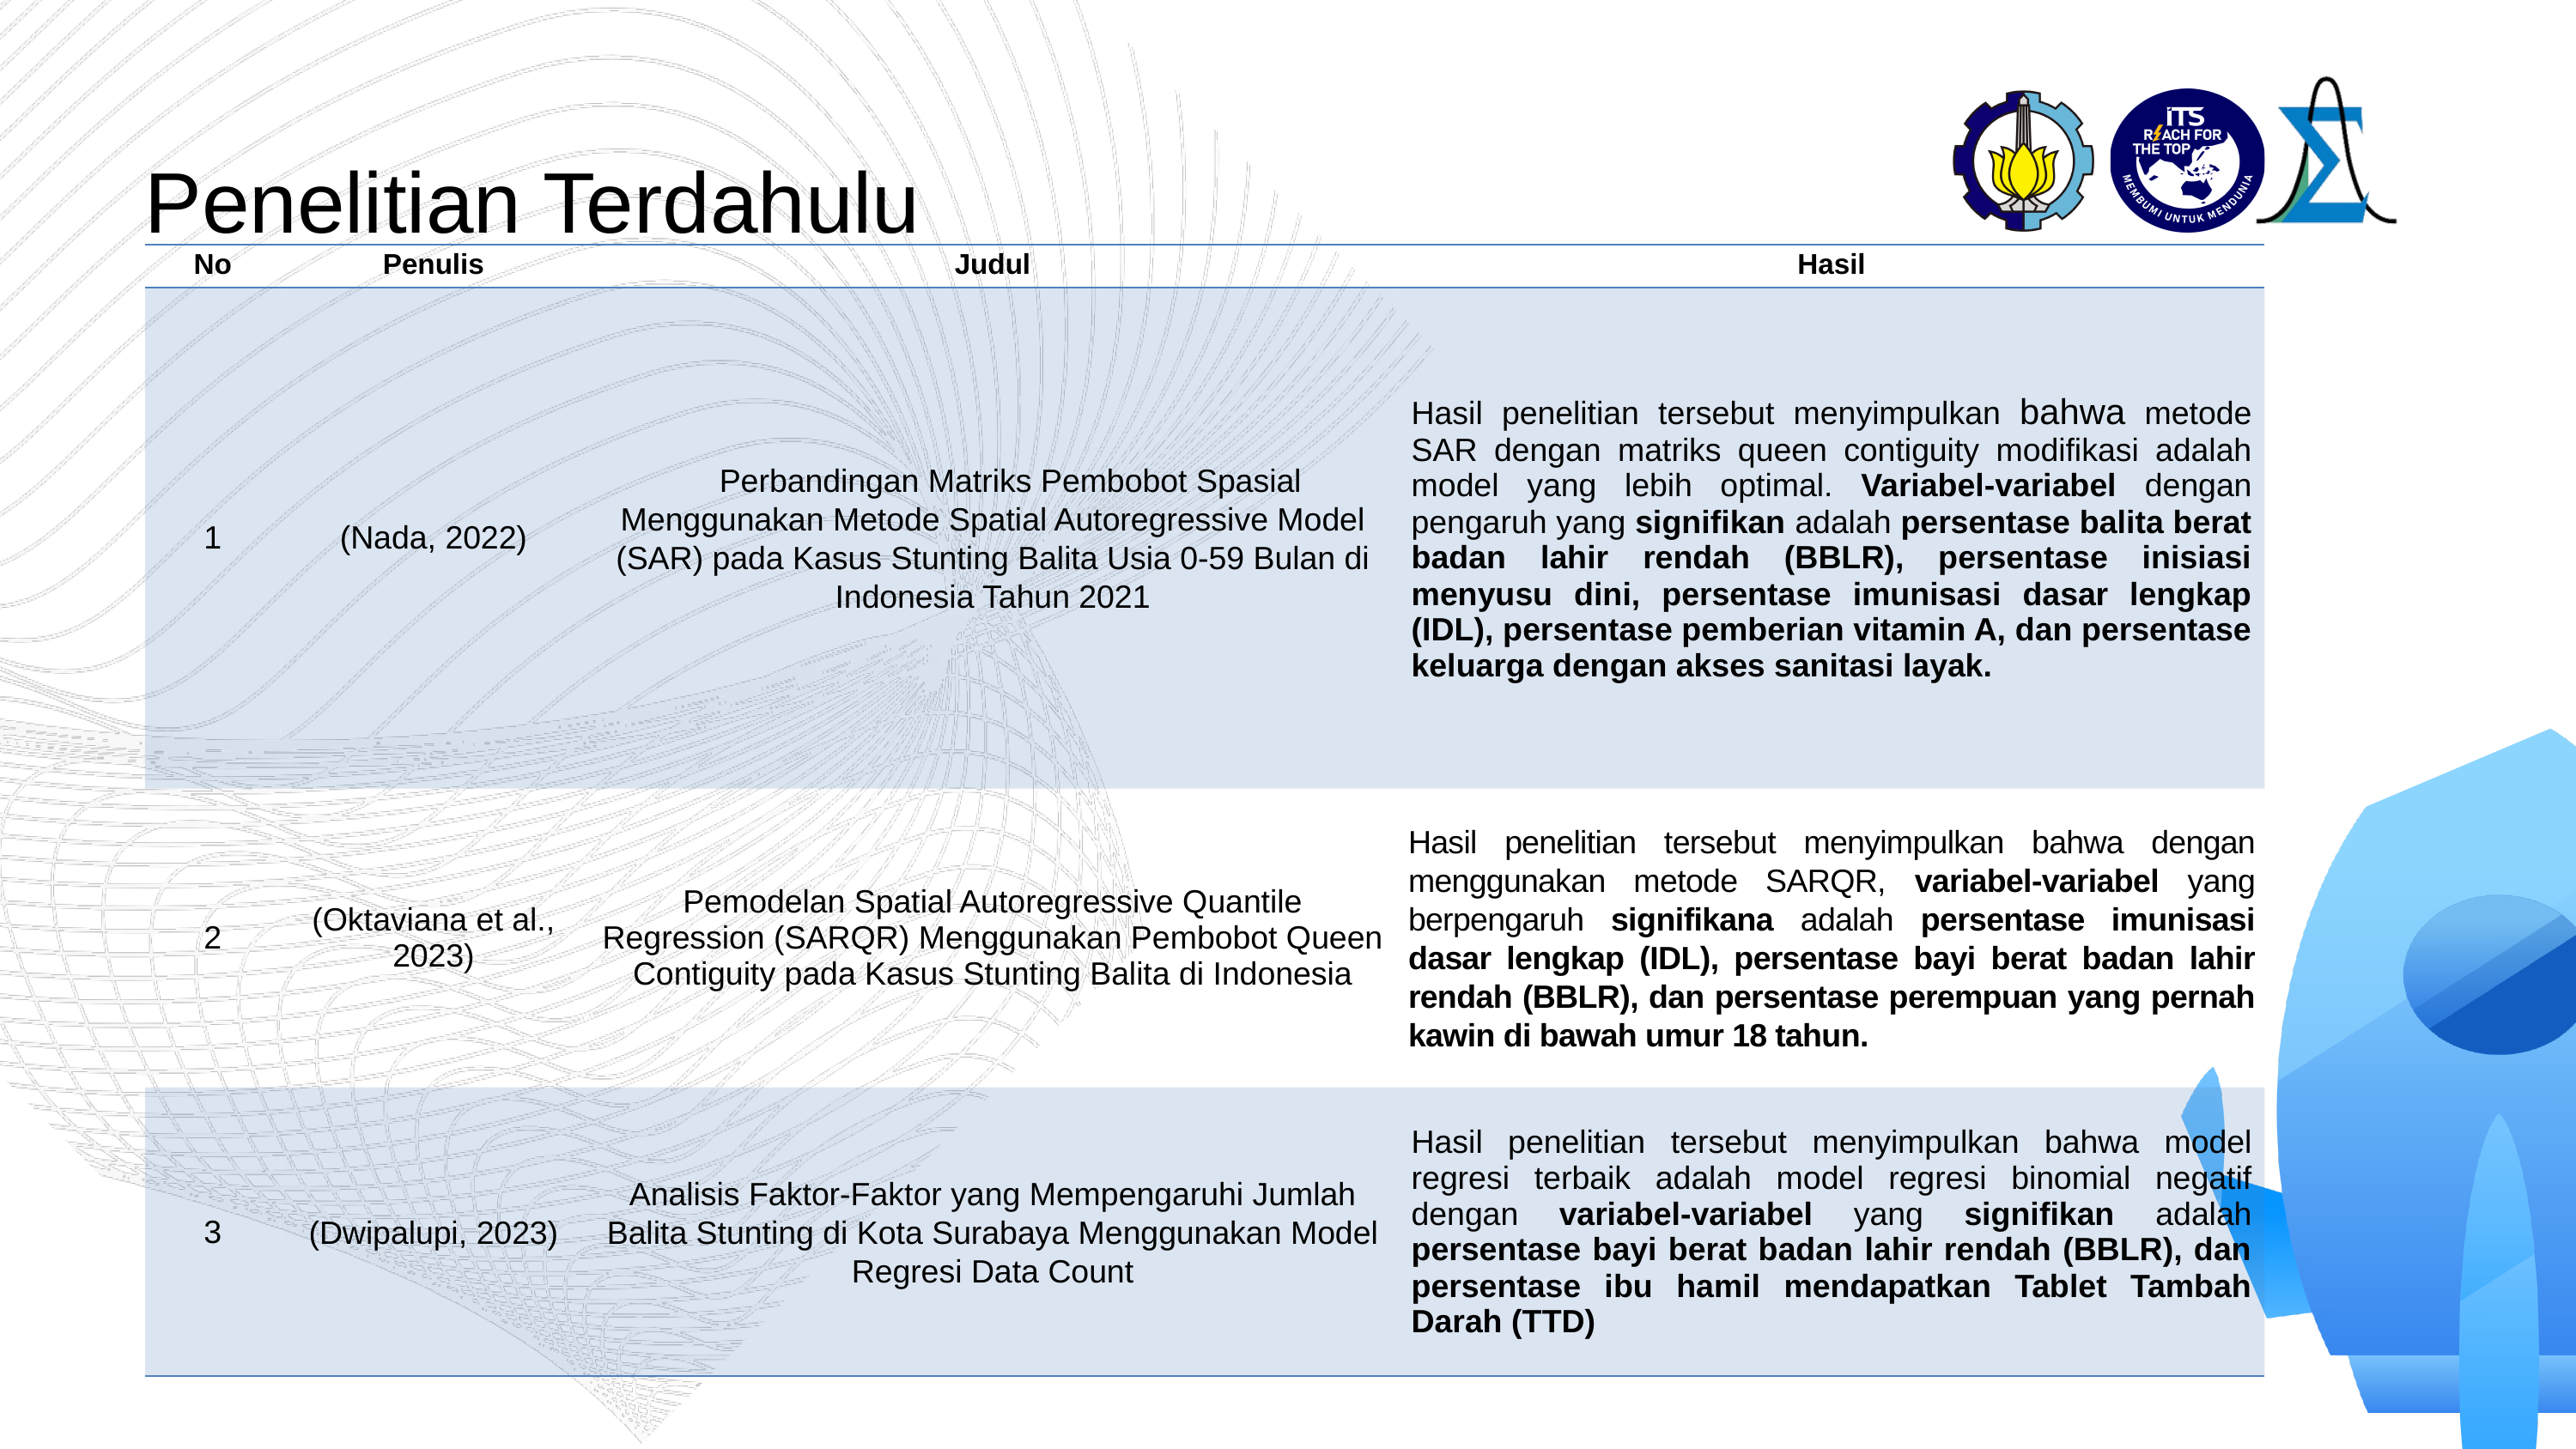

Penelitian Terdahulu
| No | Penulis | Judul | Hasil |
| --- | --- | --- | --- |
| 1 | (Nada, 2022) | Perbandingan Matriks Pembobot Spasial Menggunakan Metode Spatial Autoregressive Model (SAR) pada Kasus Stunting Balita Usia 0-59 Bulan di Indonesia Tahun 2021 | Hasil penelitian tersebut menyimpulkan bahwa metode SAR dengan matriks queen contiguity modifikasi adalah model yang lebih optimal. Variabel-variabel dengan pengaruh yang signifikan adalah persentase balita berat badan lahir rendah (BBLR), persentase inisiasi menyusu dini, persentase imunisasi dasar lengkap (IDL), persentase pemberian vitamin A, dan persentase keluarga dengan akses sanitasi layak. |
| 2 | (Oktaviana et al., 2023) | Pemodelan Spatial Autoregressive Quantile Regression (SARQR) Menggunakan Pembobot Queen Contiguity pada Kasus Stunting Balita di Indonesia | Hasil penelitian tersebut menyimpulkan bahwa dengan menggunakan metode SARQR, variabel-variabel yang berpengaruh signifikana adalah persentase imunisasi dasar lengkap (IDL), persentase bayi berat badan lahir rendah (BBLR), dan persentase perempuan yang pernah kawin di bawah umur 18 tahun. |
| 3 | (Dwipalupi, 2023) | Analisis Faktor-Faktor yang Mempengaruhi Jumlah Balita Stunting di Kota Surabaya Menggunakan Model Regresi Data Count | Hasil penelitian tersebut menyimpulkan bahwa model regresi terbaik adalah model regresi binomial negatif dengan variabel-variabel yang signifikan adalah persentase bayi berat badan lahir rendah (BBLR), dan persentase ibu hamil mendapatkan Tablet Tambah Darah (TTD) |